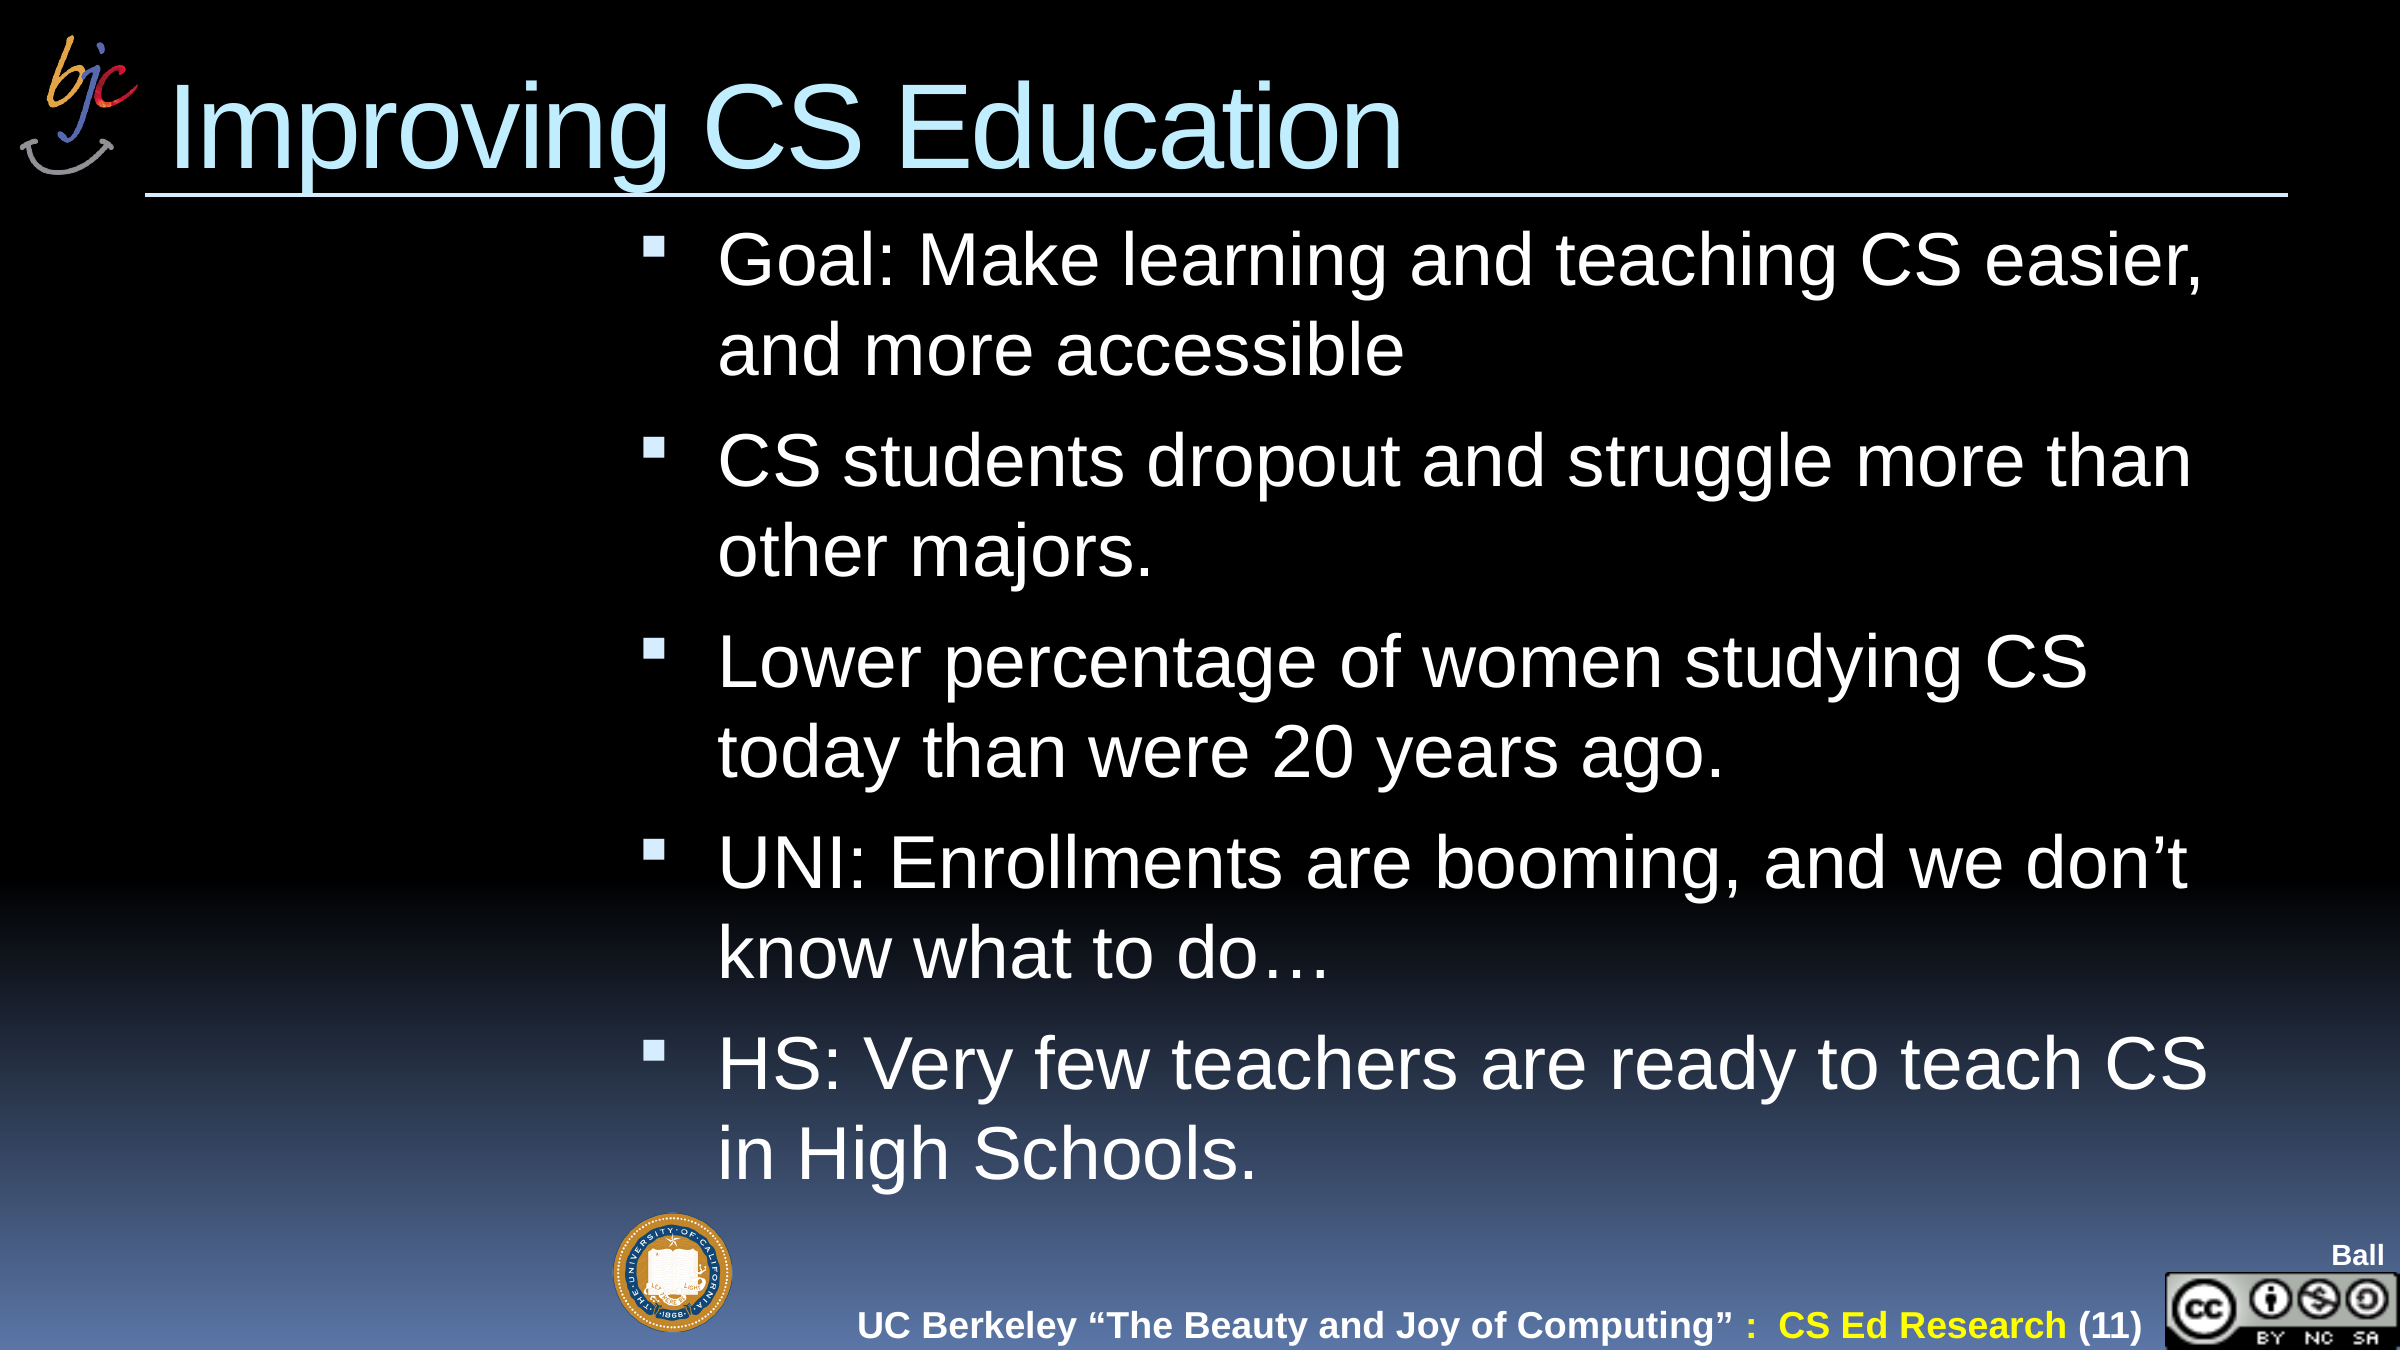

# Improving CS Education
Goal: Make learning and teaching CS easier, and more accessible
CS students dropout and struggle more than other majors.
Lower percentage of women studying CS today than were 20 years ago.
UNI: Enrollments are booming, and we don’t know what to do…
HS: Very few teachers are ready to teach CS in High Schools.